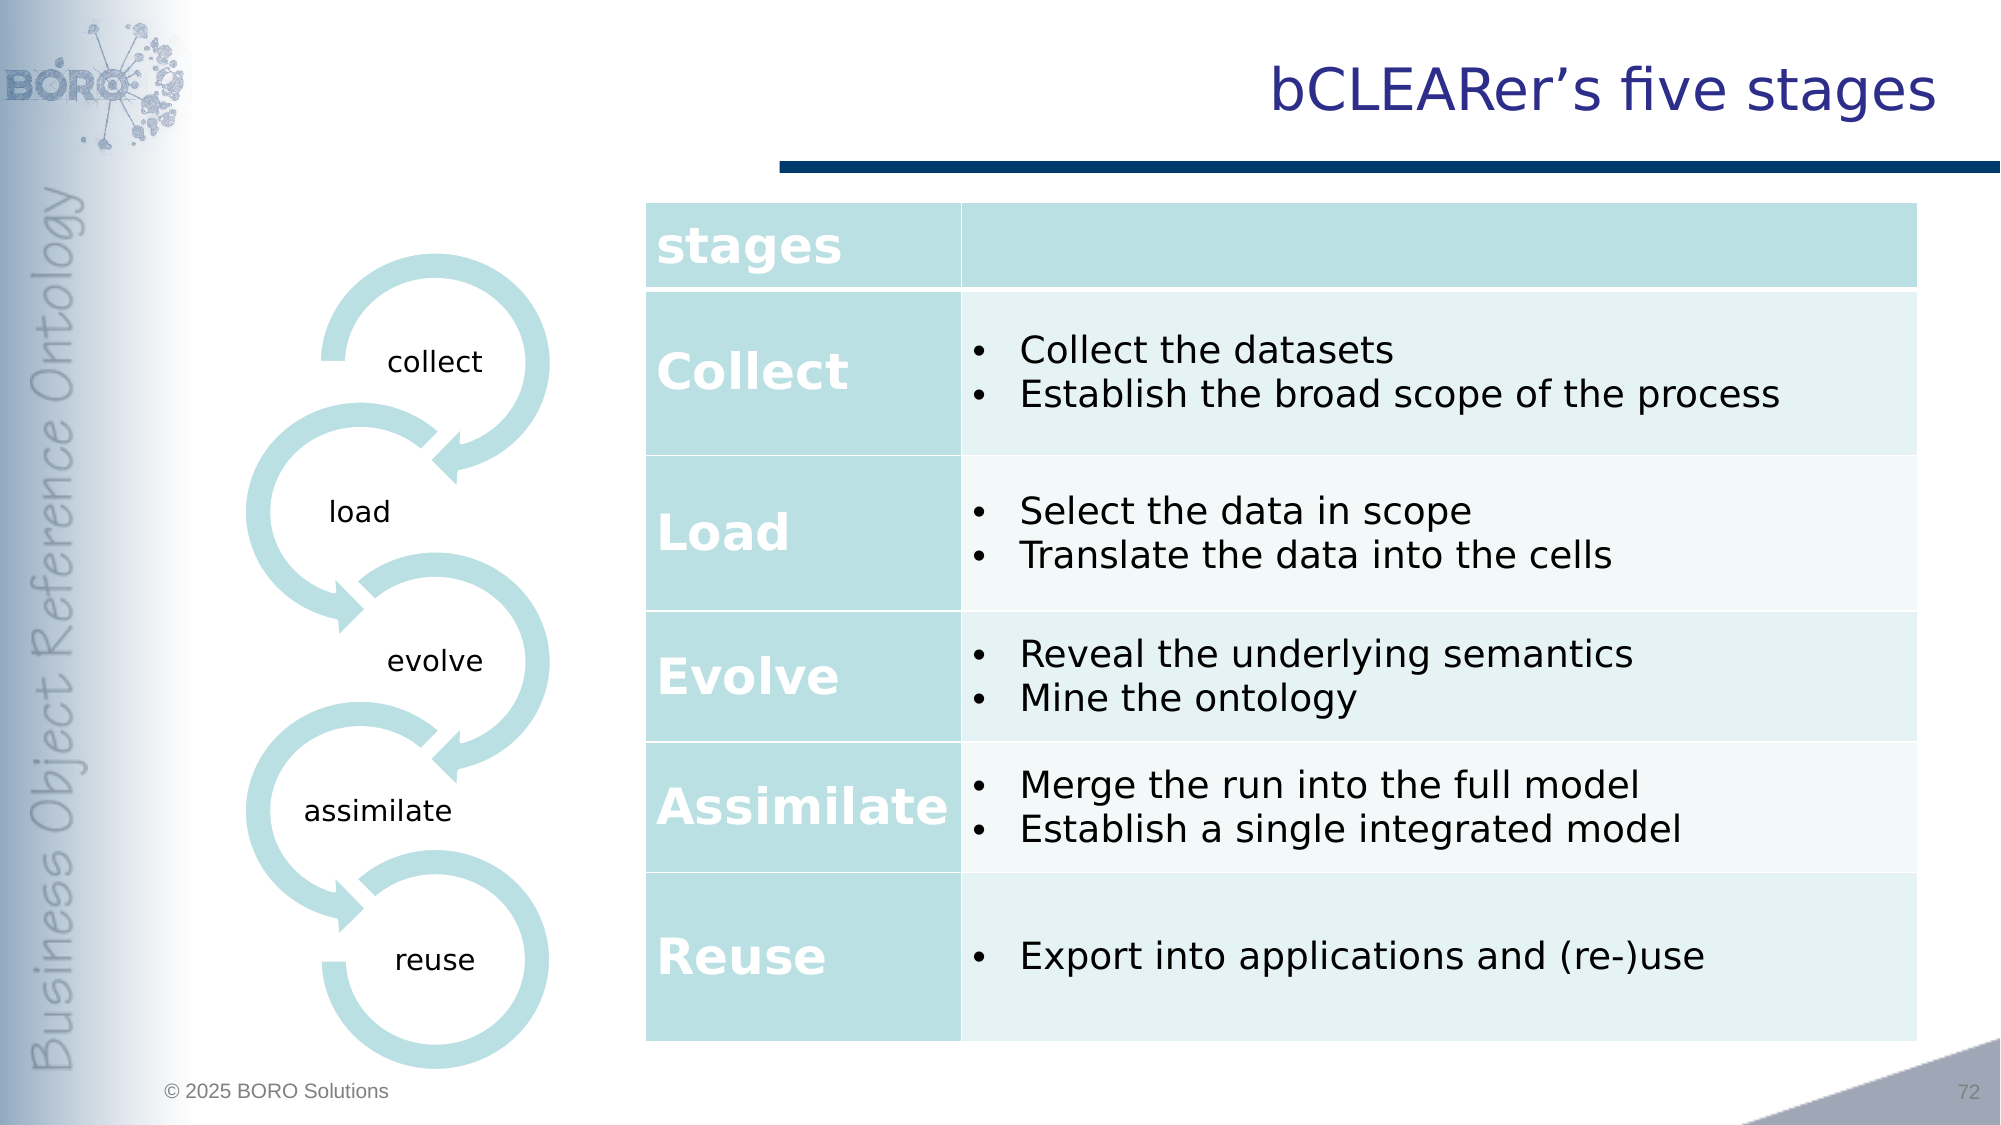

# bCLEARer’s five stages
| stages |  |
| --- | --- |
| Collect | Collect the datasets Establish the broad scope of the process |
| Load | Select the data in scope Translate the data into the cells |
| Evolve | Reveal the underlying semantics Mine the ontology |
| Assimilate | Merge the run into the full model Establish a single integrated model |
| Reuse | Export into applications and (re-)use |

collect

load

evolve

assimilate

reuse
72